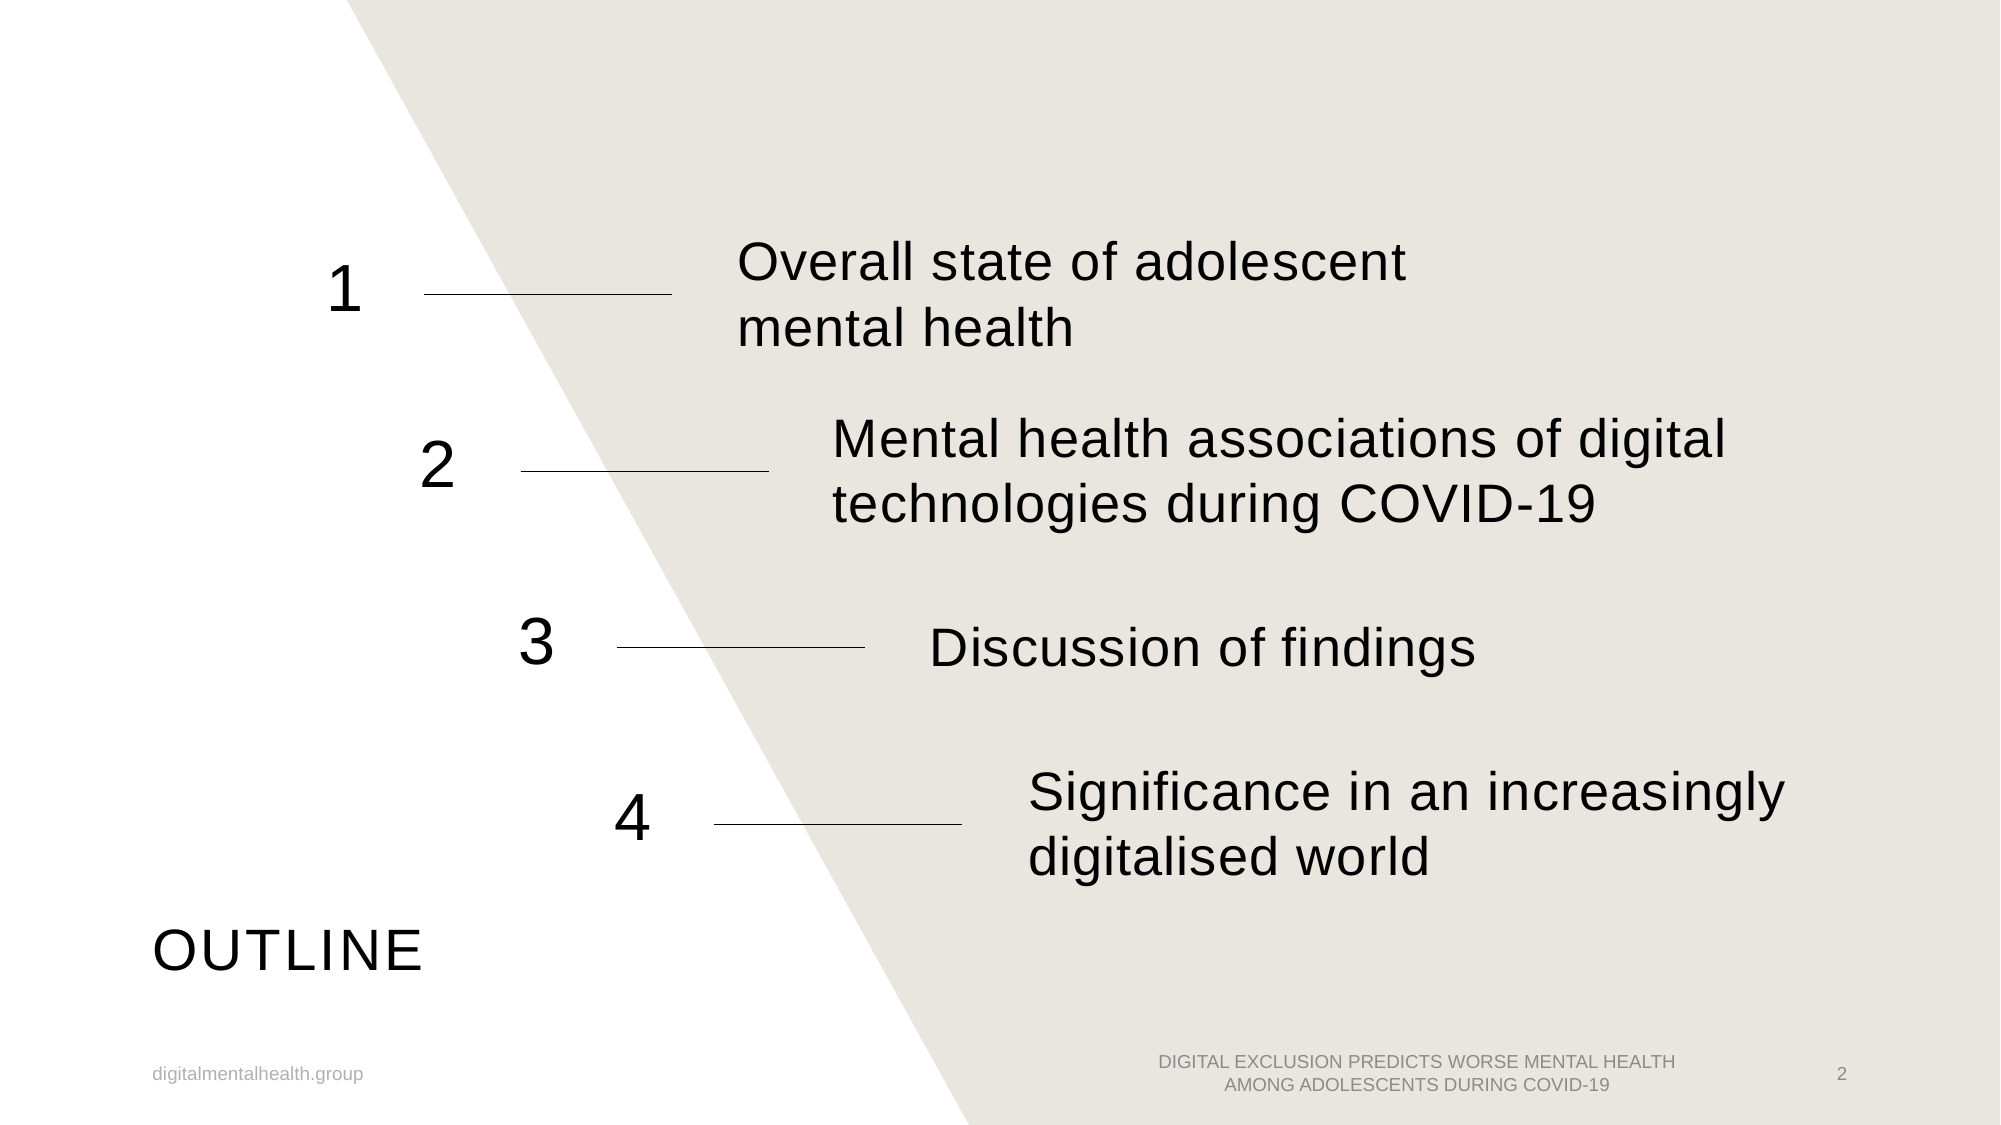

Overall state of adolescent mental health
1
Mental health associations of digital technologies during COVID-19
2
3
Discussion of findings
Significance in an increasingly digitalised world
4
# OUTLINE
digitalmentalhealth.group
DIGITAL EXCLUSION PREDICTS WORSE MENTAL HEALTH AMONG ADOLESCENTS DURING COVID-19
2